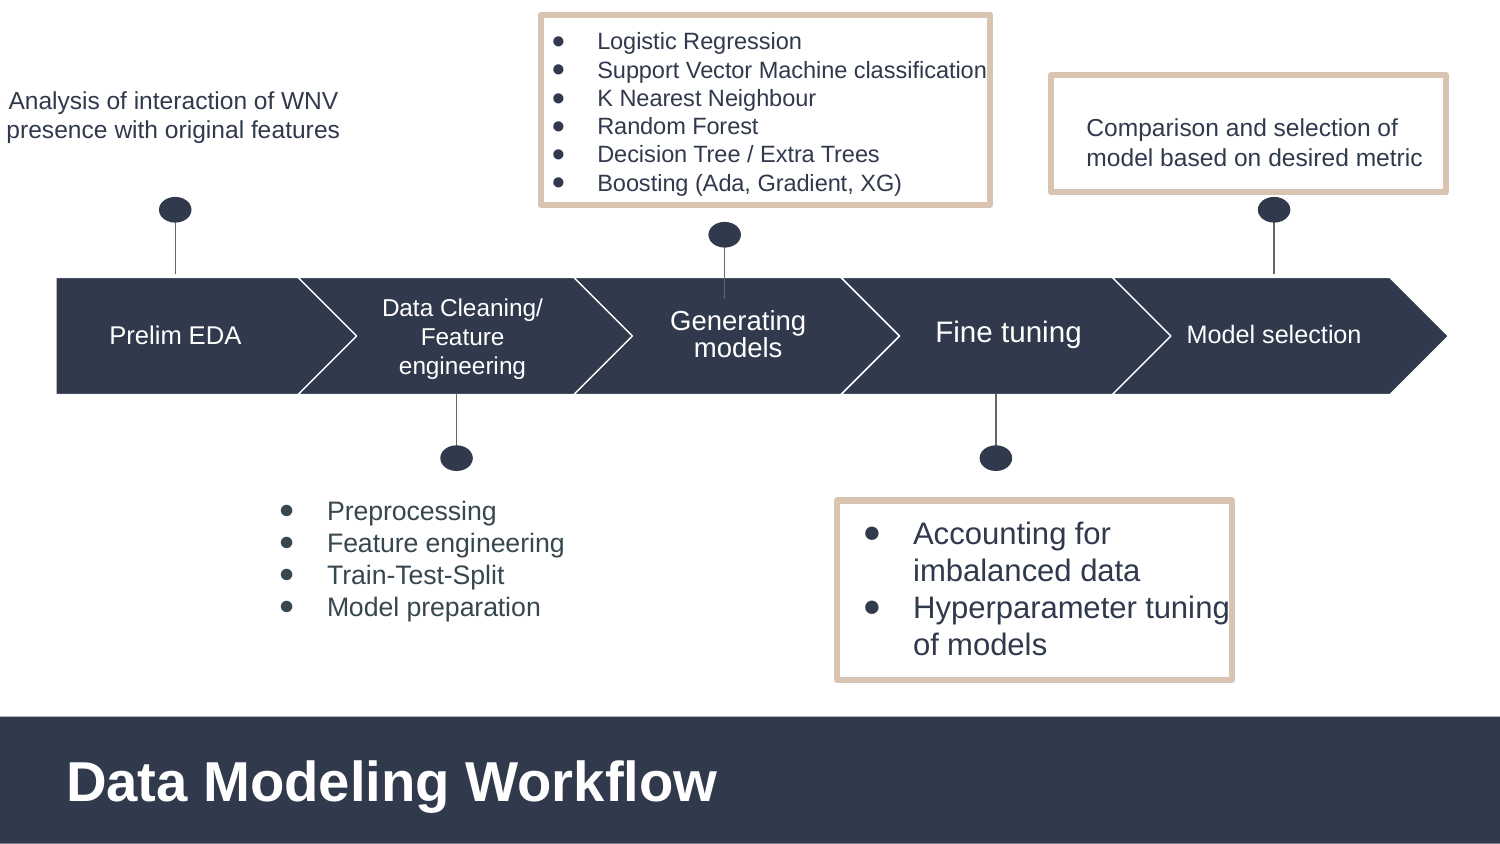

Logistic Regression
Support Vector Machine classification
K Nearest Neighbour
Random Forest
Decision Tree / Extra Trees
Boosting (Ada, Gradient, XG)

Analysis of interaction of WNV presence with original features

Comparison and selection of model based on desired metric

Data Cleaning/ Feature engineering
Model selection
Generating models
Prelim EDA
Fine tuning

Preprocessing
Feature engineering
Train-Test-Split
Model preparation
Accounting for imbalanced data
Hyperparameter tuning of models

Data Modeling Workflow